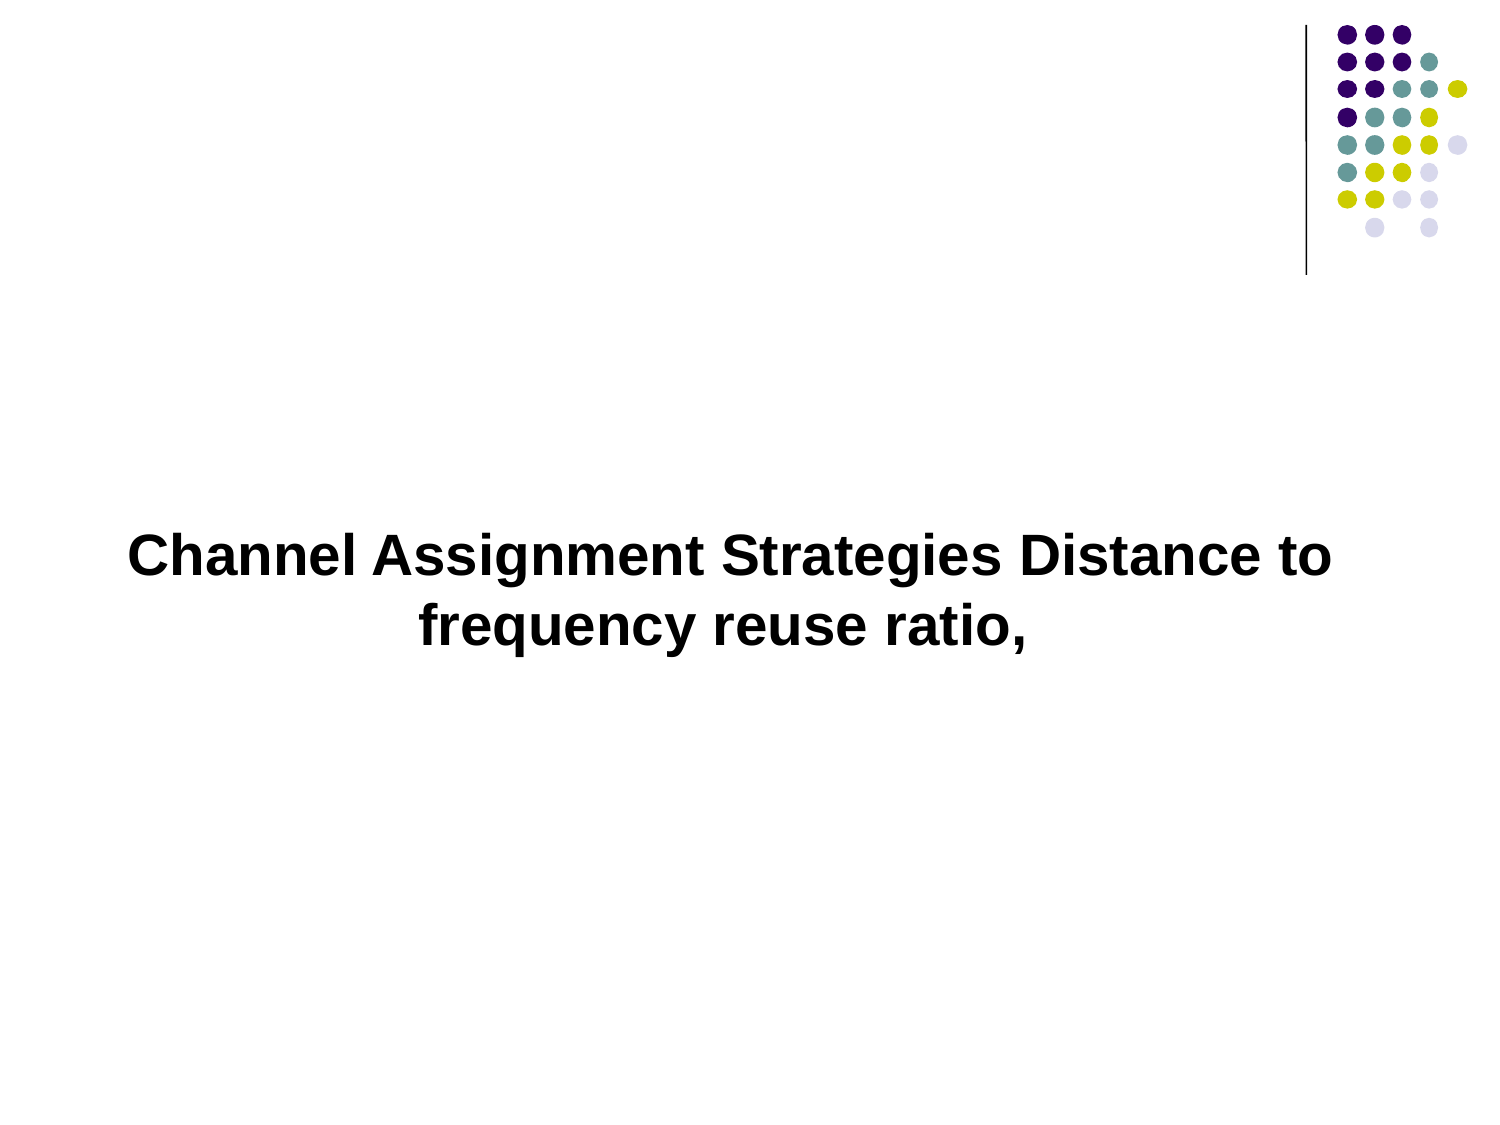

Channel Assignment Strategies Distance to frequency reuse ratio,